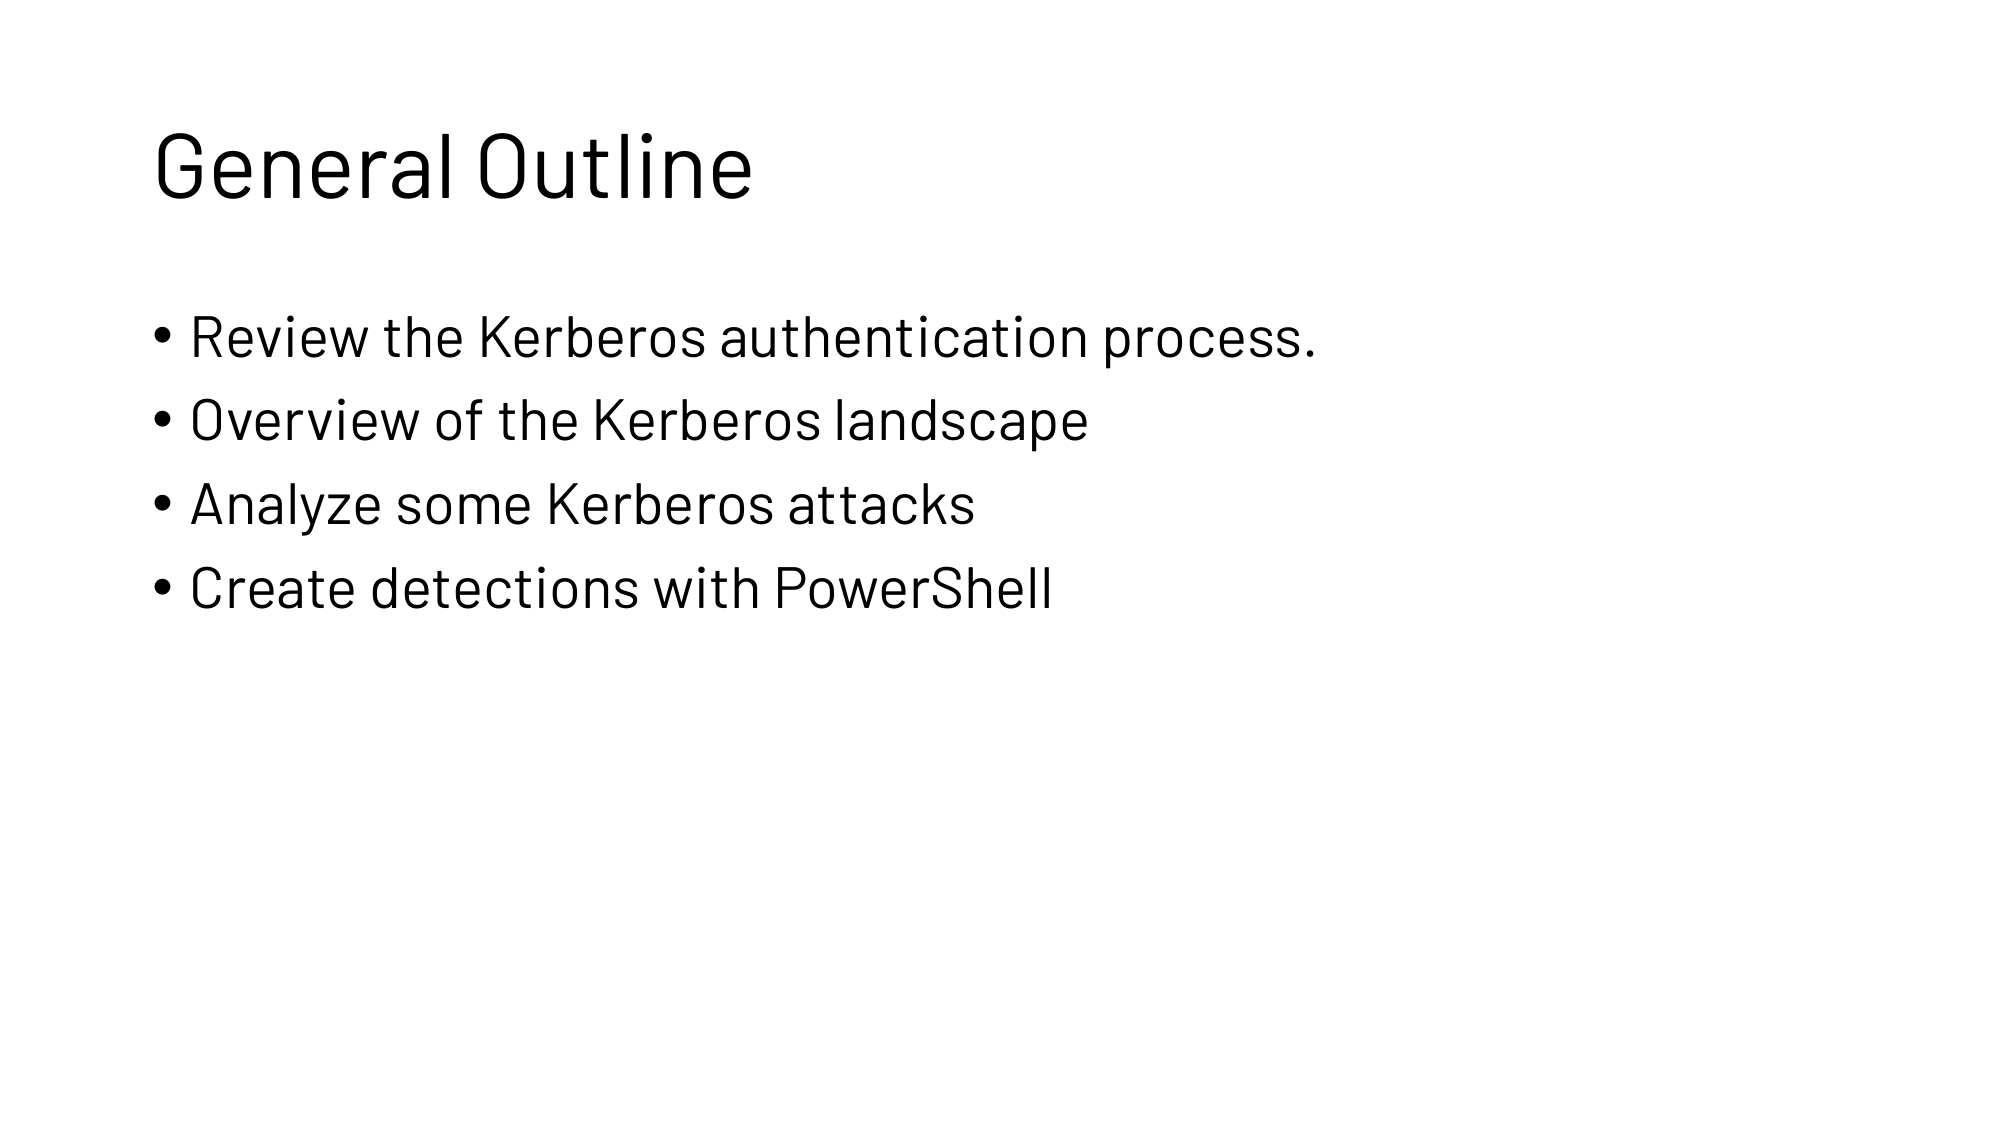

# General Outline
Review the Kerberos authentication process.
Overview of the Kerberos landscape
Analyze some Kerberos attacks
Create detections with PowerShell